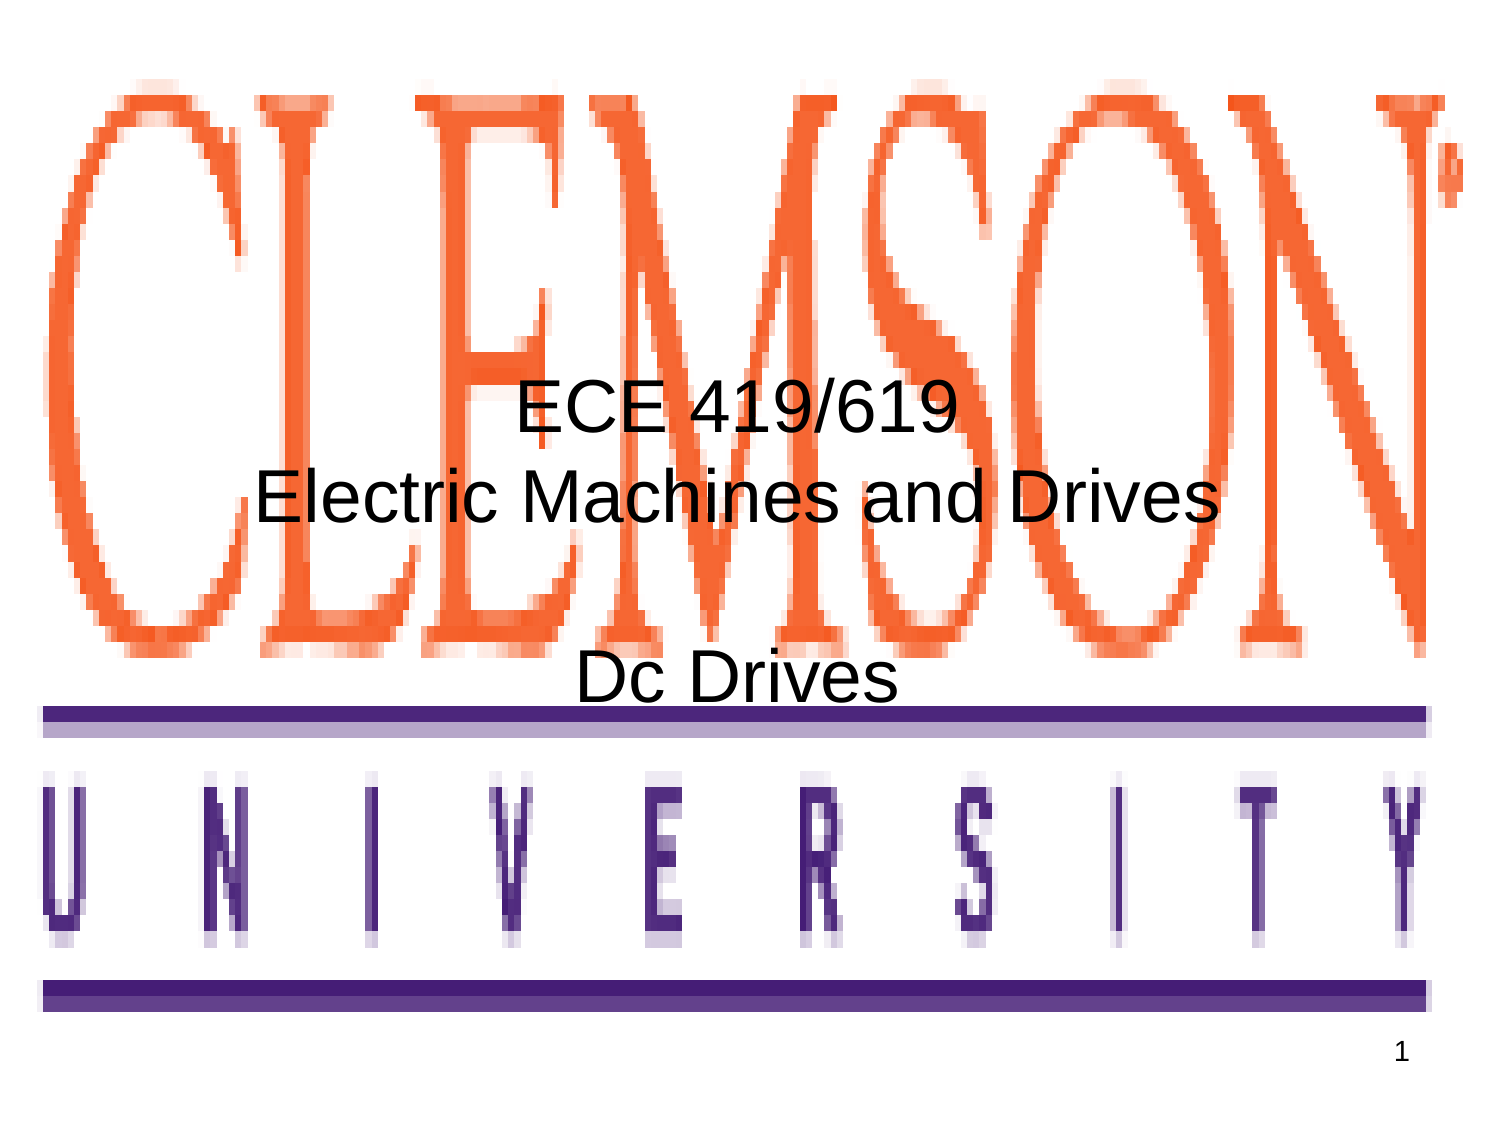

# ECE 419/619 Electric Machines and Drives Dc Drives
1